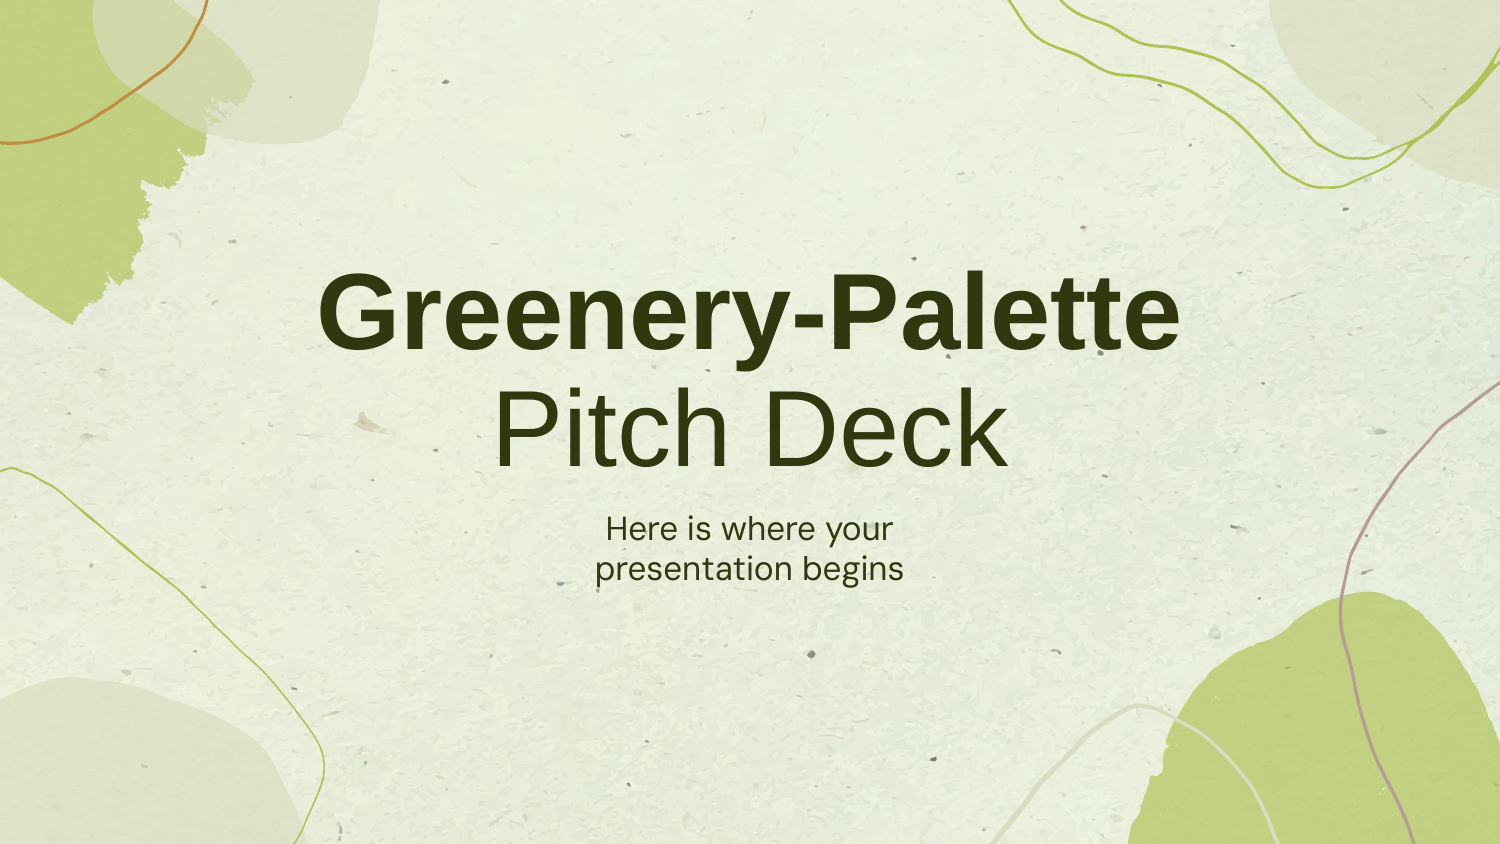

# Greenery-Palette Pitch Deck
Here is where your presentation begins